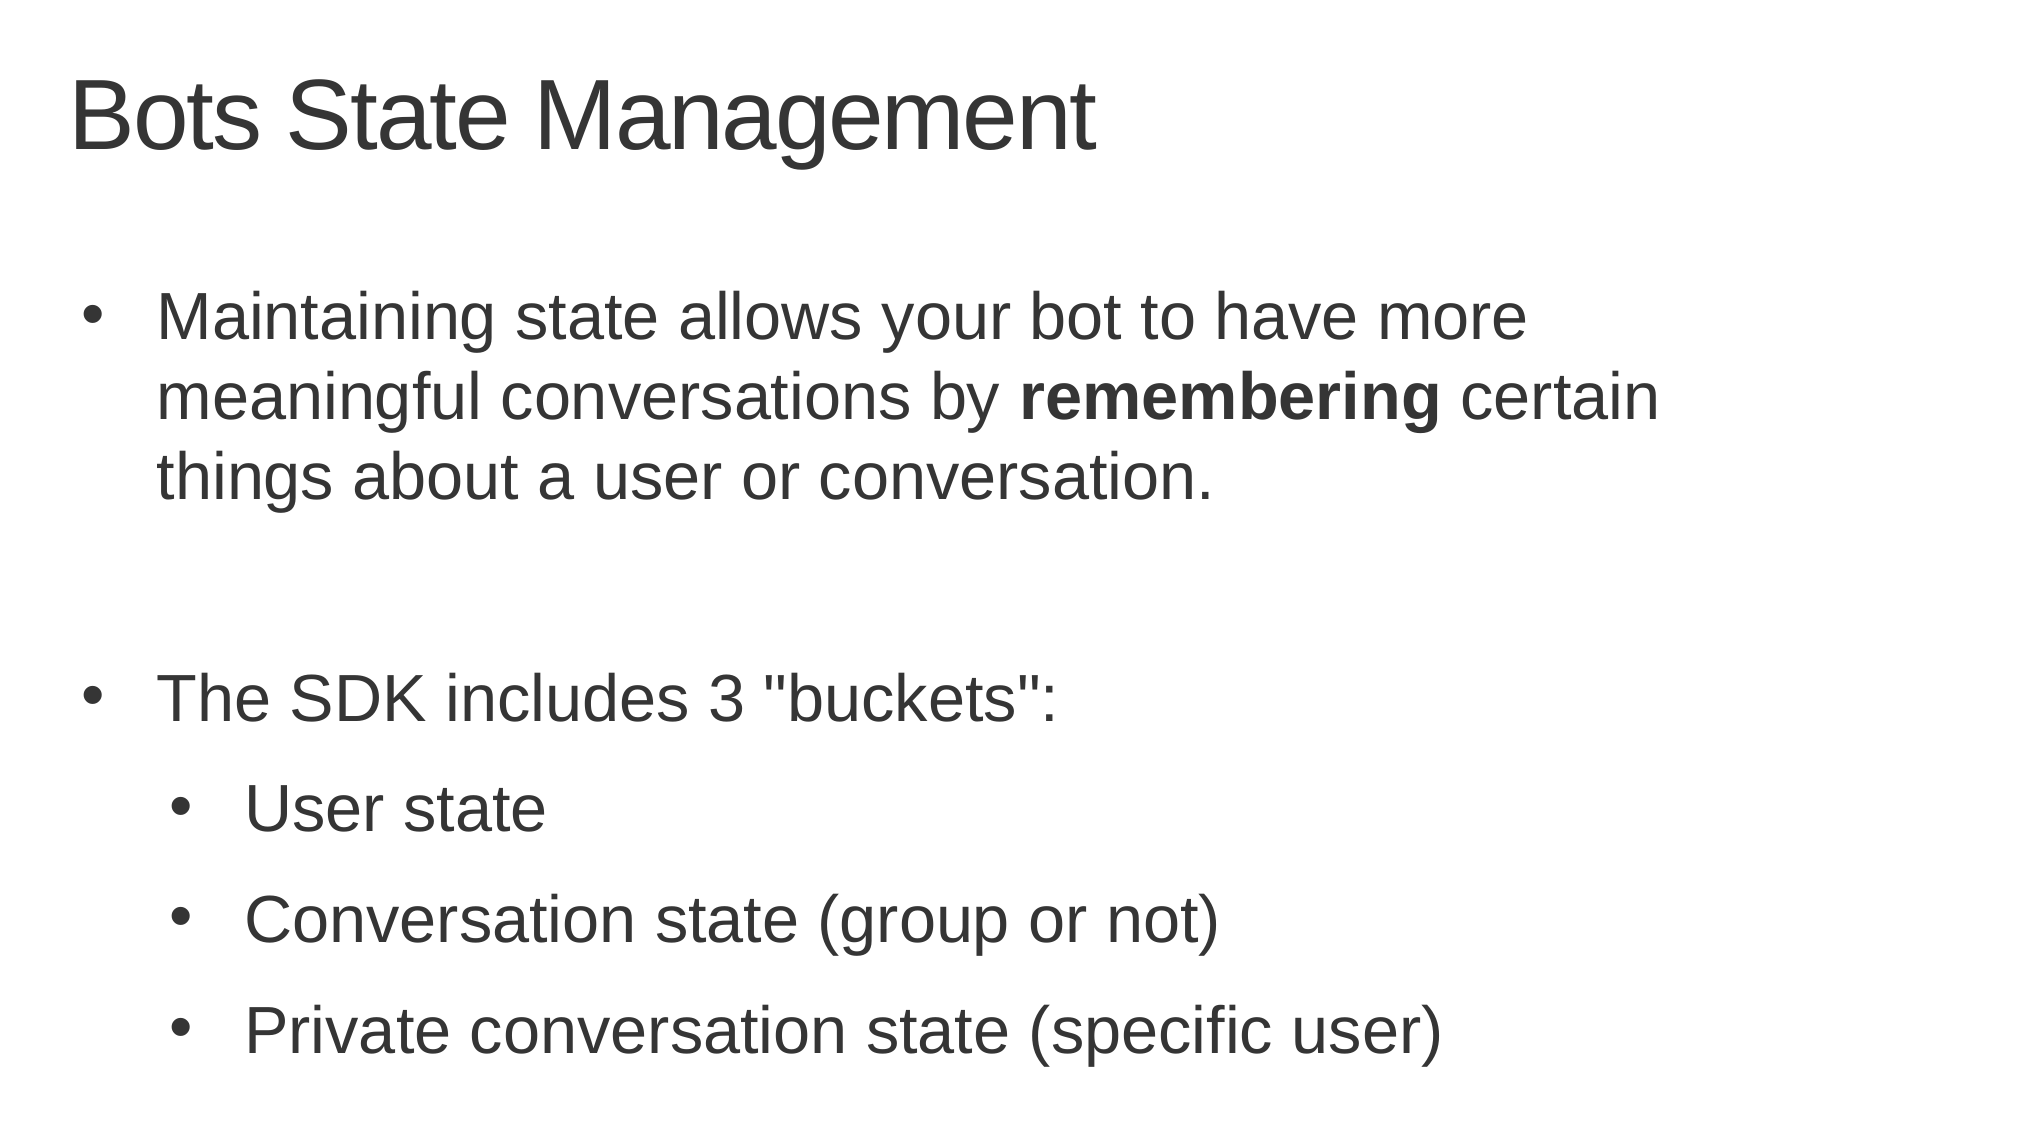

# Bots State Management
Maintaining state allows your bot to have more meaningful conversations by remembering certain things about a user or conversation.

The SDK includes 3 "buckets":
User state
Conversation state (group or not)
Private conversation state (specific user)